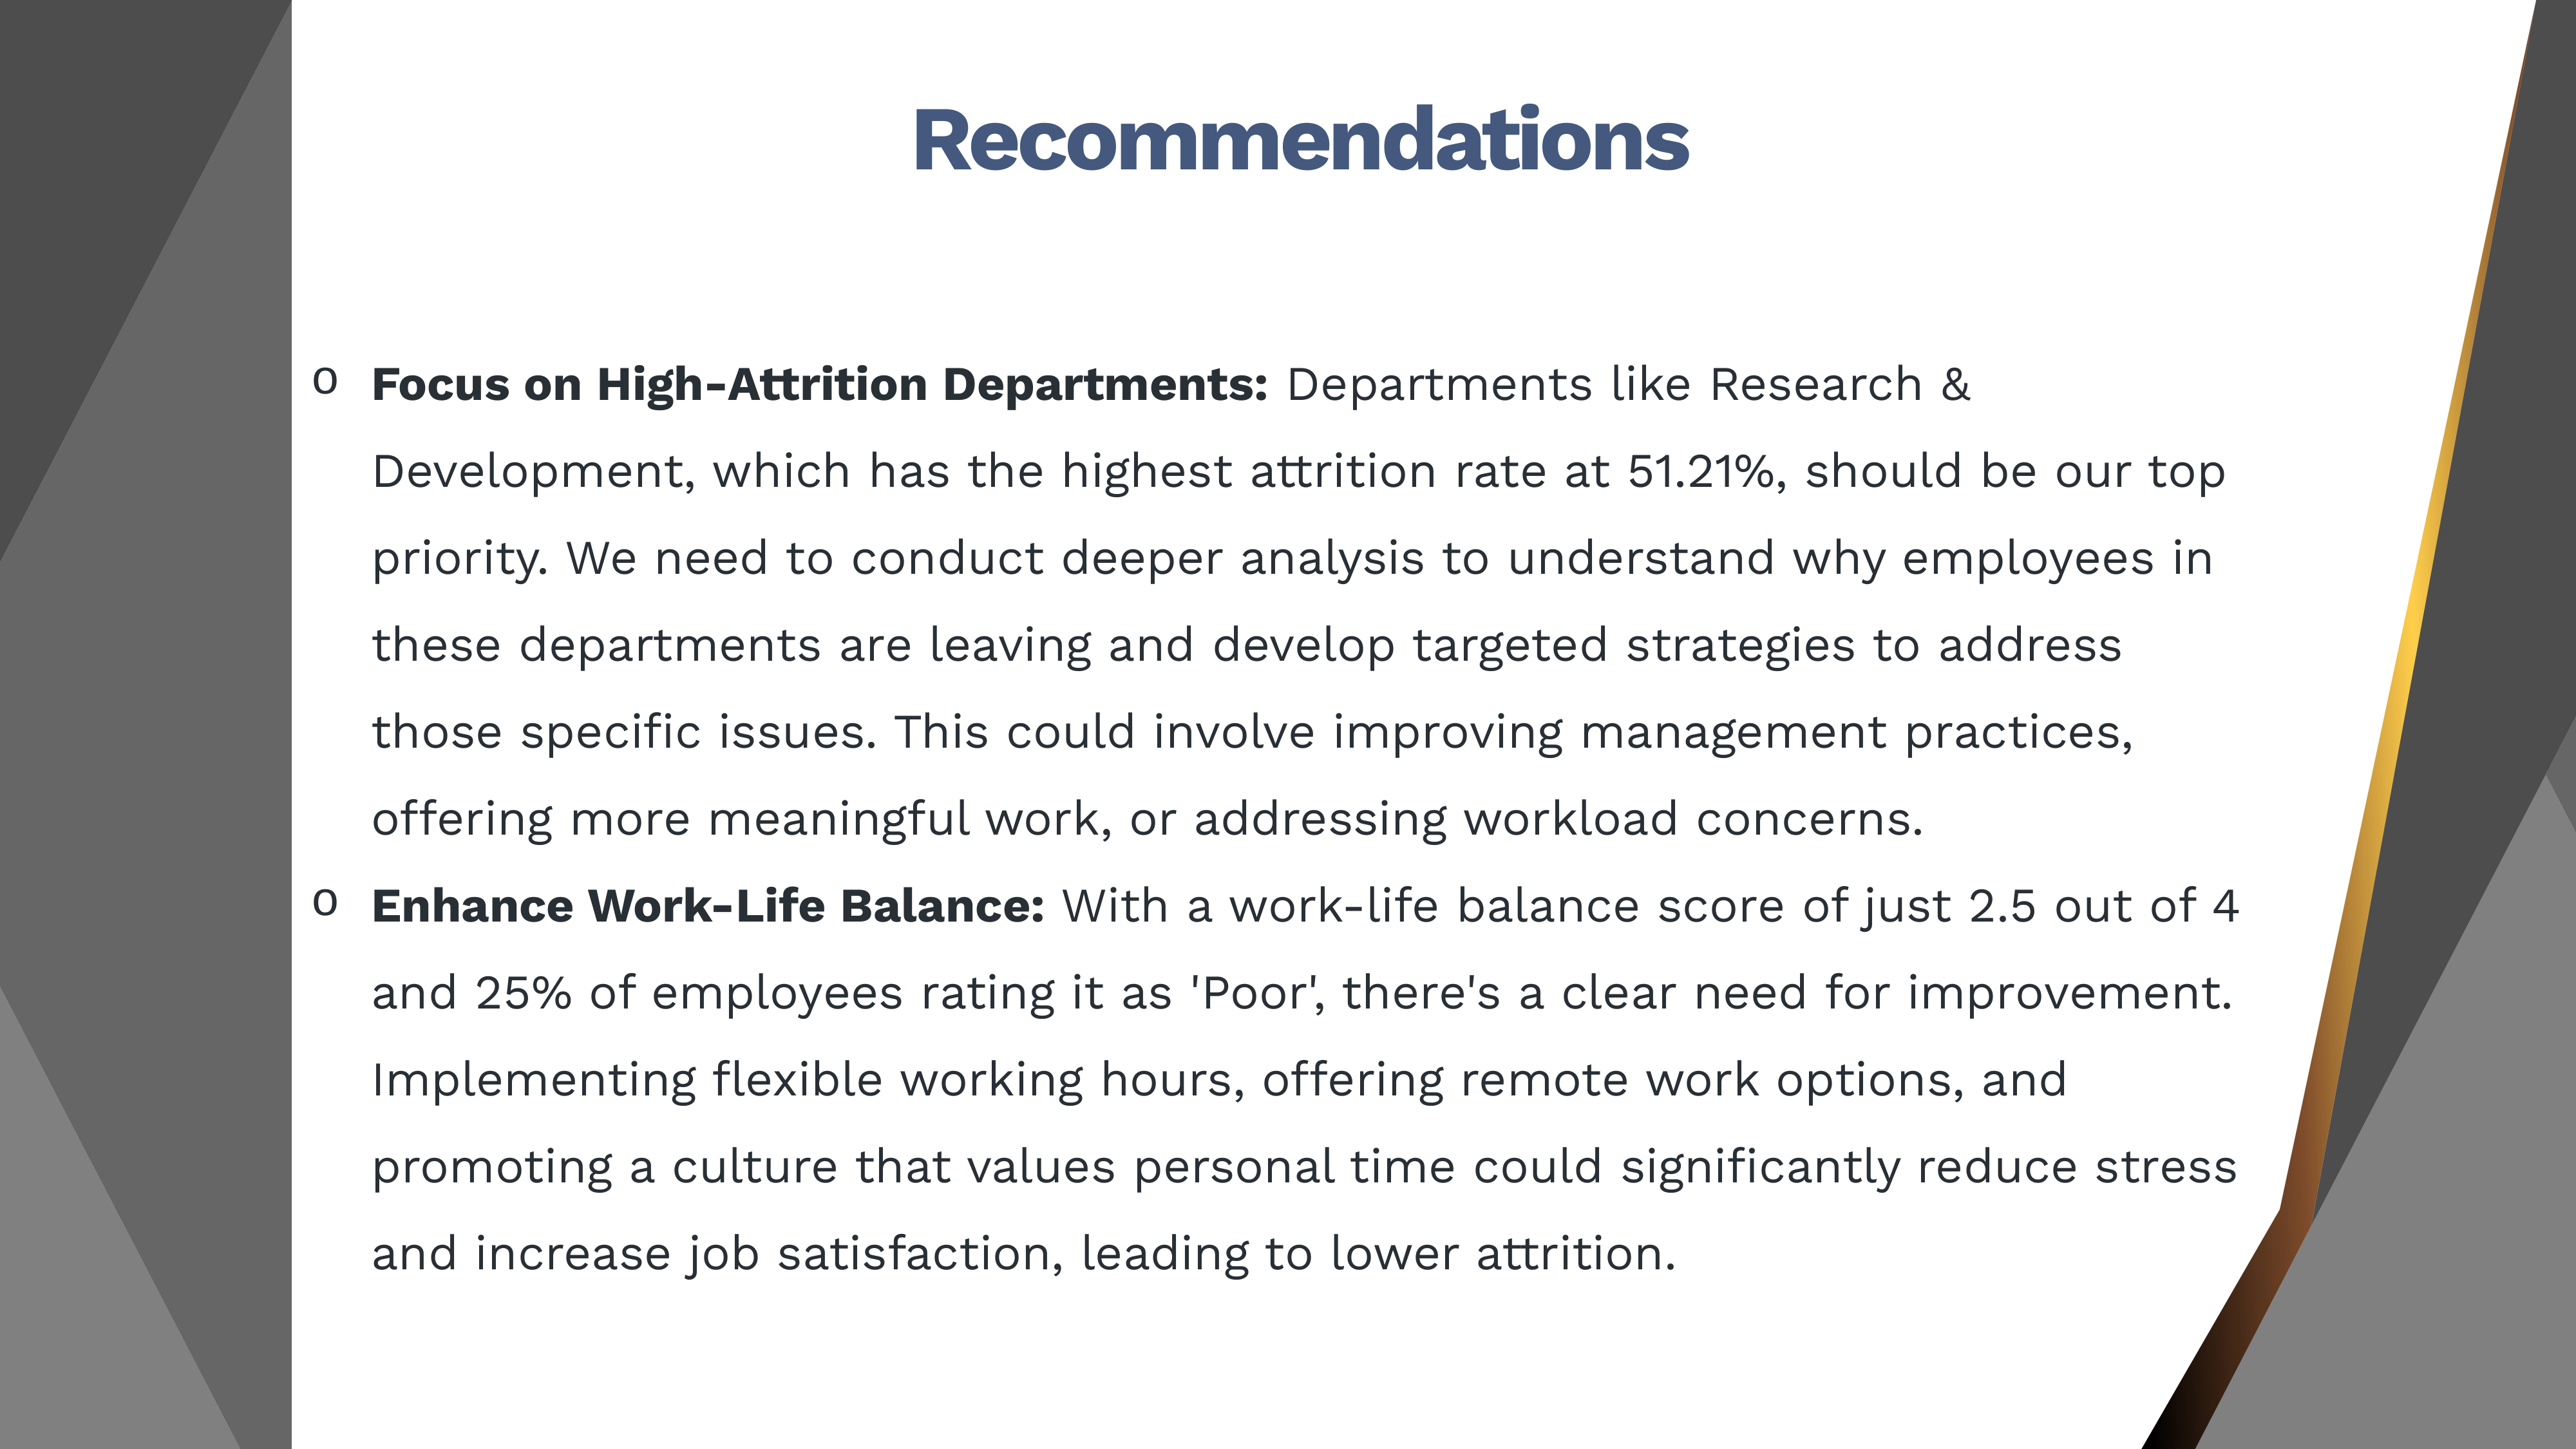

Recommendations
Focus on High-Attrition Departments: Departments like Research & Development, which has the highest attrition rate at 51.21%, should be our top priority. We need to conduct deeper analysis to understand why employees in these departments are leaving and develop targeted strategies to address those specific issues. This could involve improving management practices, offering more meaningful work, or addressing workload concerns.
Enhance Work-Life Balance: With a work-life balance score of just 2.5 out of 4 and 25% of employees rating it as 'Poor', there's a clear need for improvement. Implementing flexible working hours, offering remote work options, and promoting a culture that values personal time could significantly reduce stress and increase job satisfaction, leading to lower attrition.